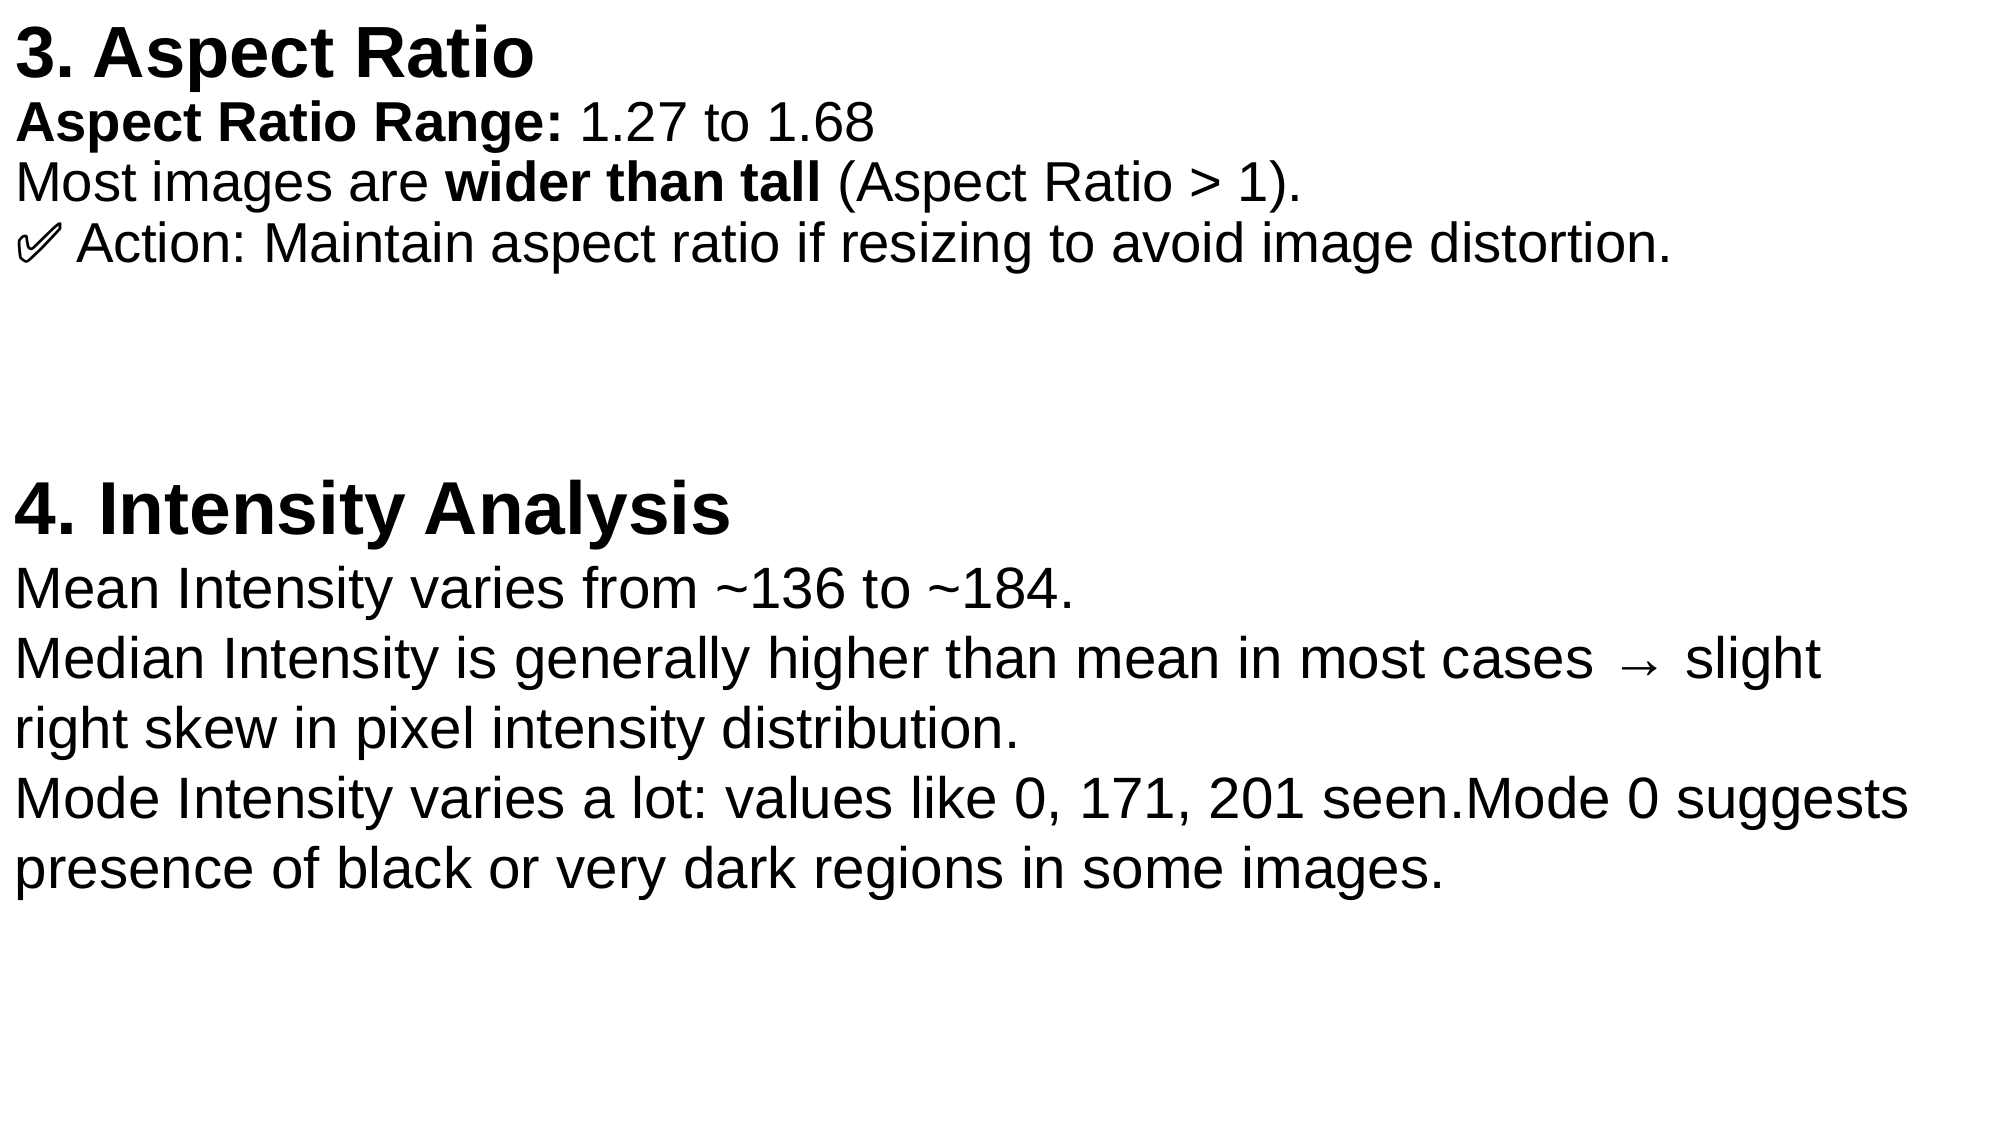

# 3. Aspect Ratio Aspect Ratio Range: 1.27 to 1.68 Most images are wider than tall (Aspect Ratio > 1). ✅ Action: Maintain aspect ratio if resizing to avoid image distortion.
4. Intensity Analysis
Mean Intensity varies from ~136 to ~184.
Median Intensity is generally higher than mean in most cases → slight right skew in pixel intensity distribution.
Mode Intensity varies a lot: values like 0, 171, 201 seen.Mode 0 suggests presence of black or very dark regions in some images.